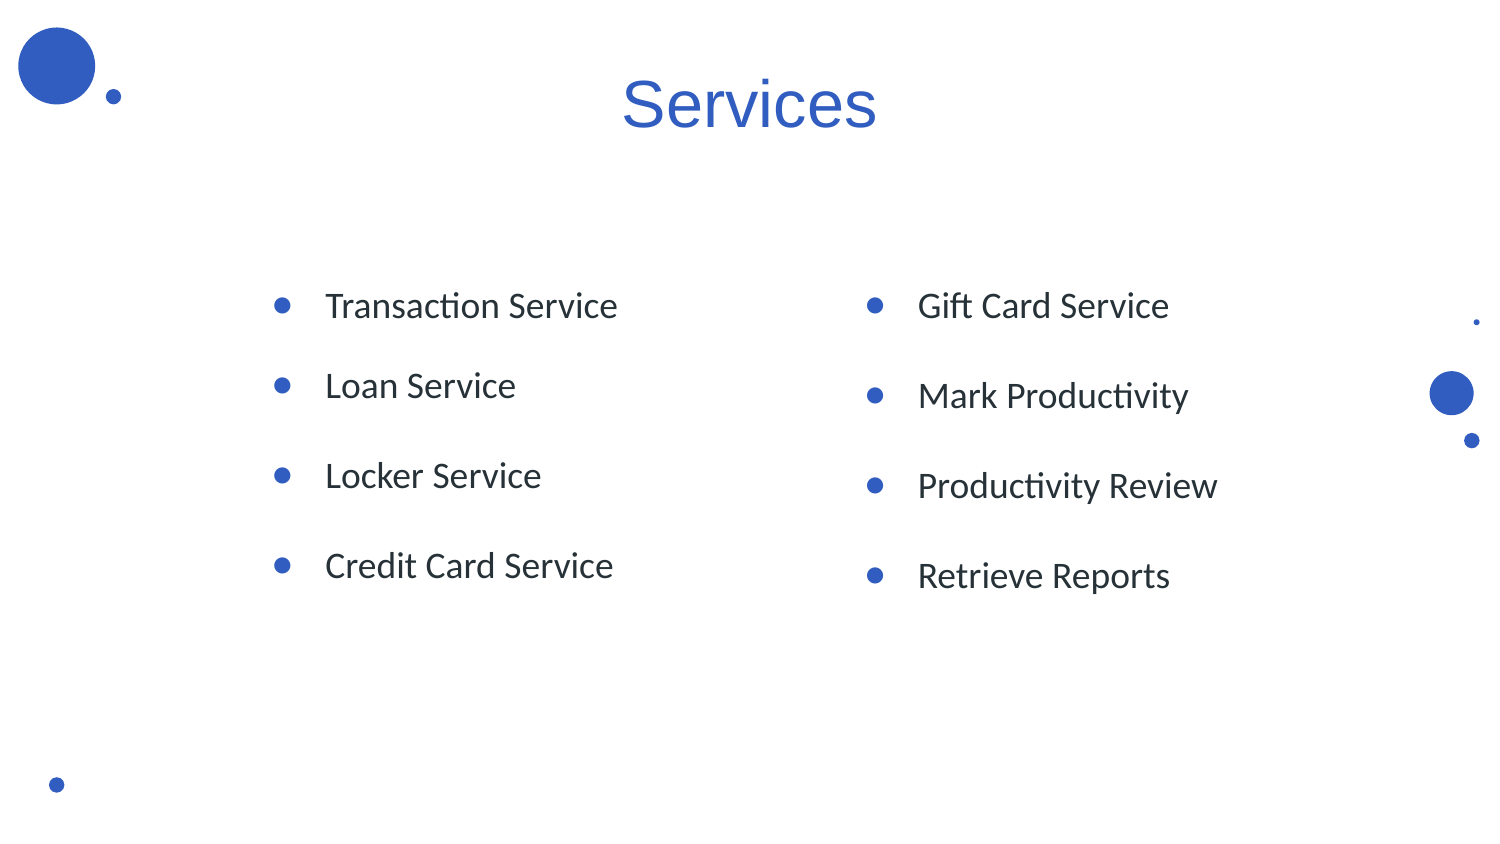

# Services
Transaction Service

Loan Service

Locker Service

Credit Card Service

Gift Card Service

Mark Productivity

Productivity Review

Retrieve Reports